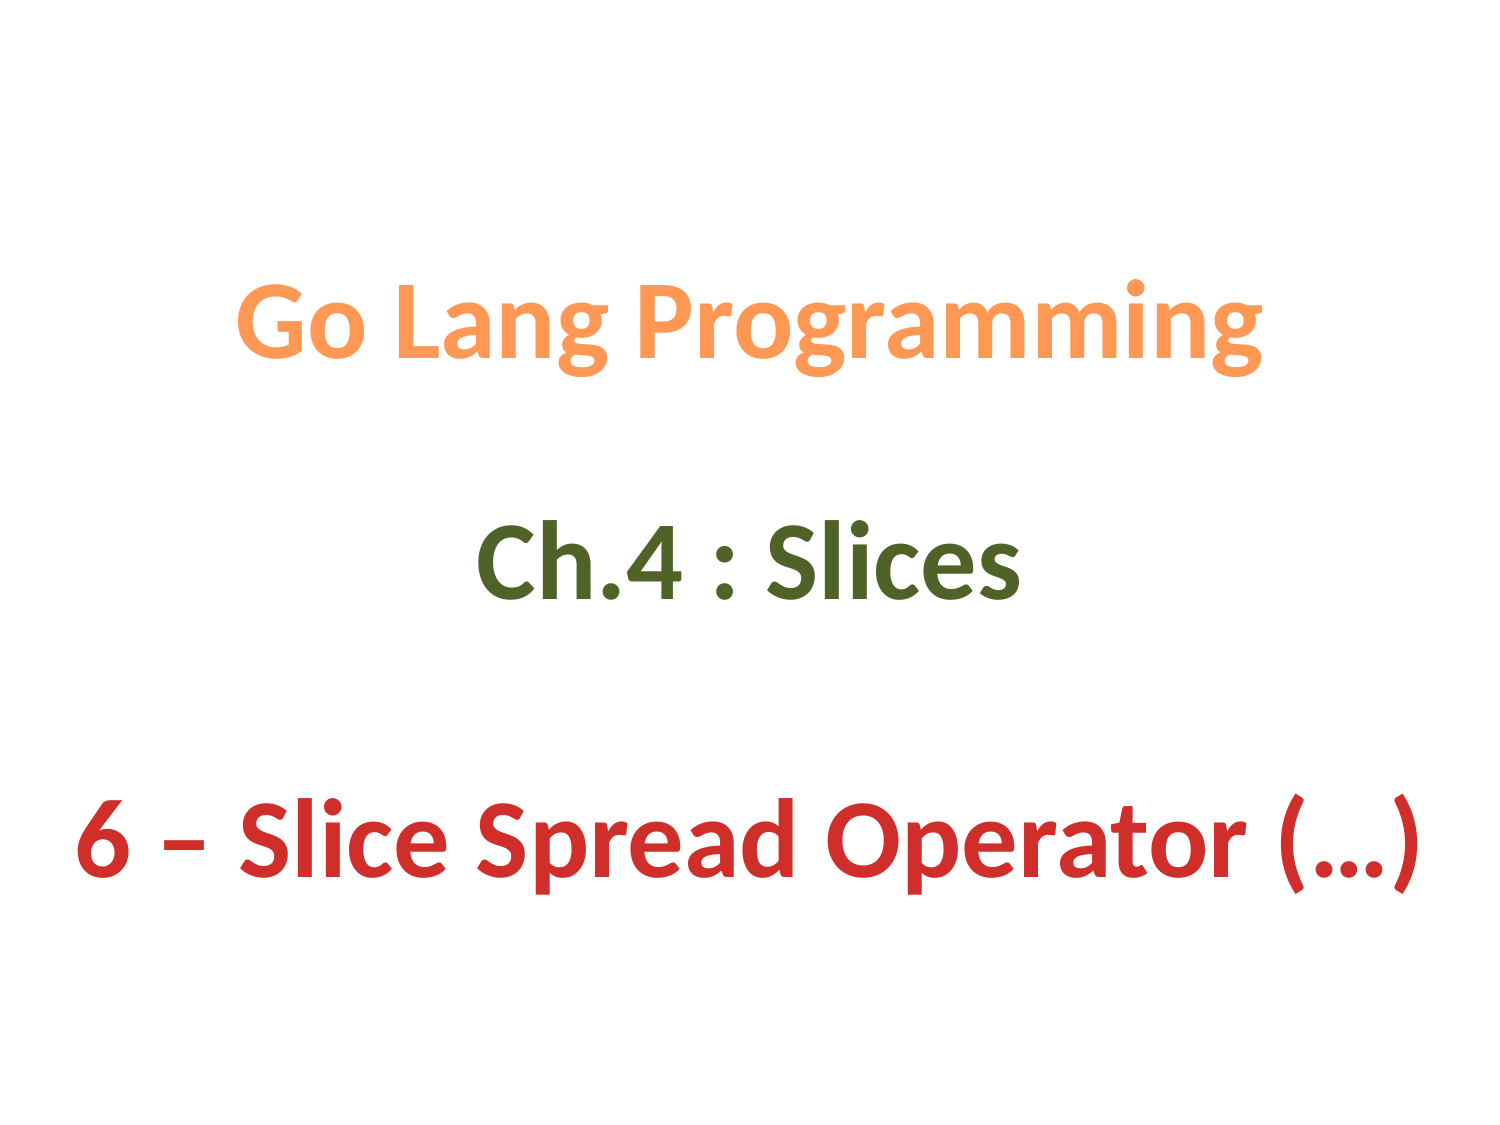

Go Lang Programming
Ch.4 : Slices
6 – Slice Spread Operator (…)